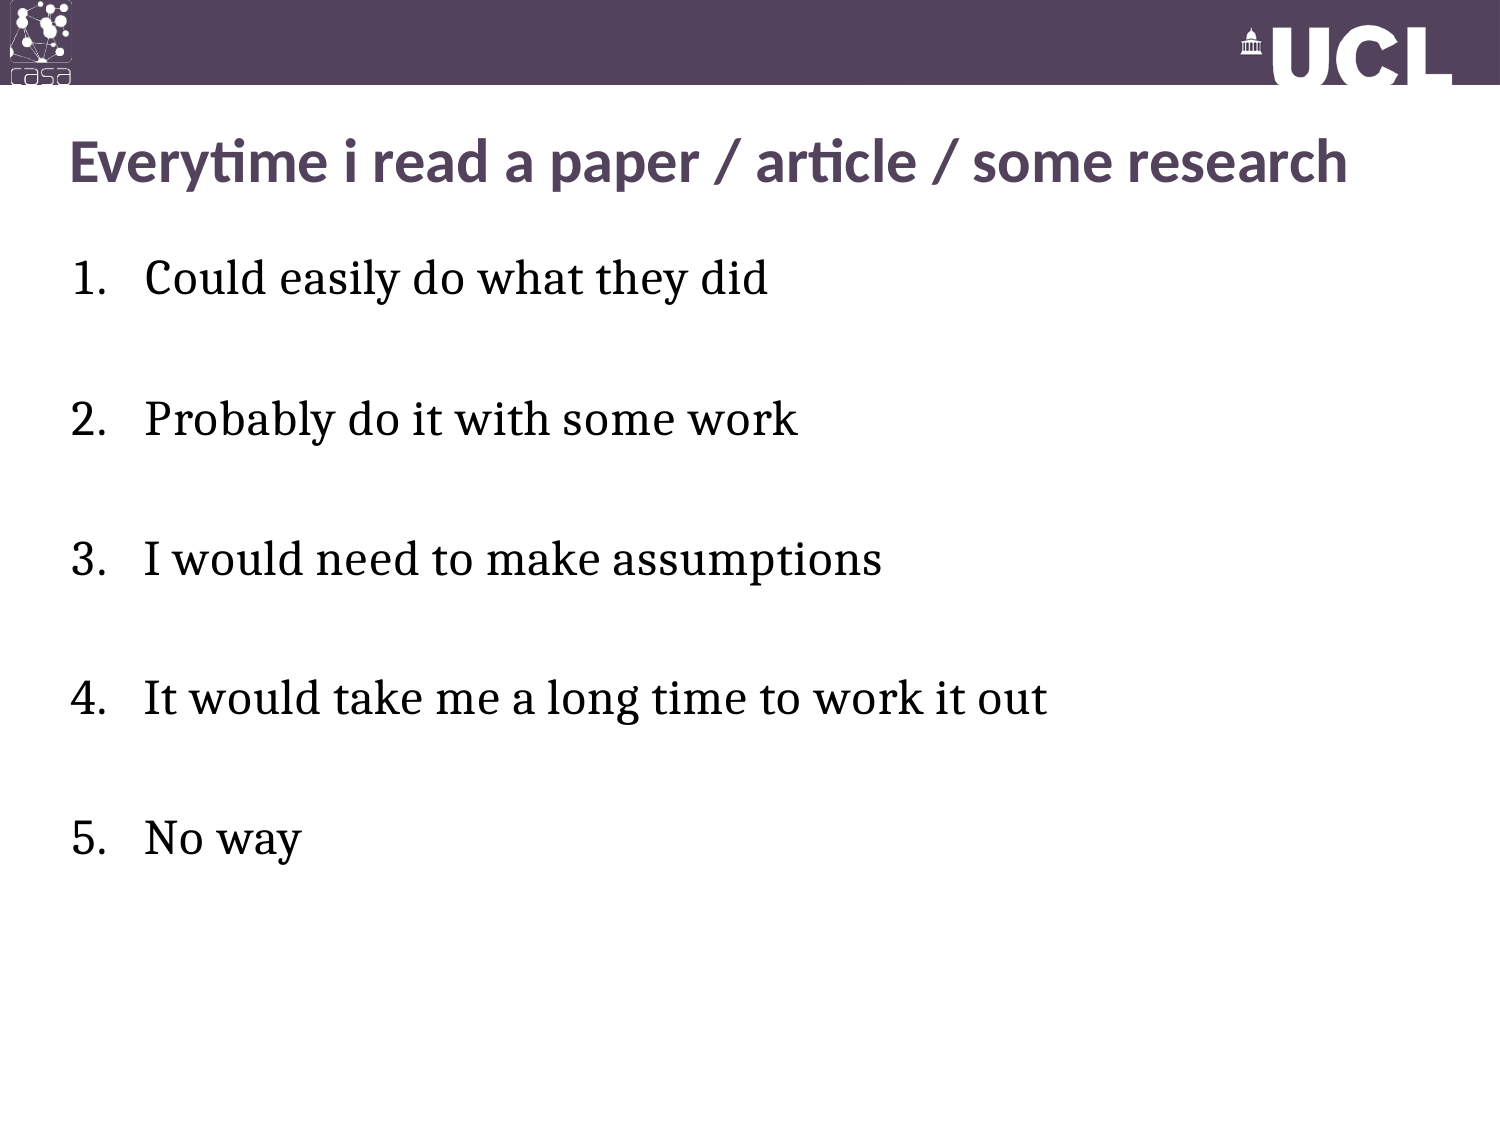

# Everytime i read a paper / article / some research
Could easily do what they did

Probably do it with some work

I would need to make assumptions

It would take me a long time to work it out

No way